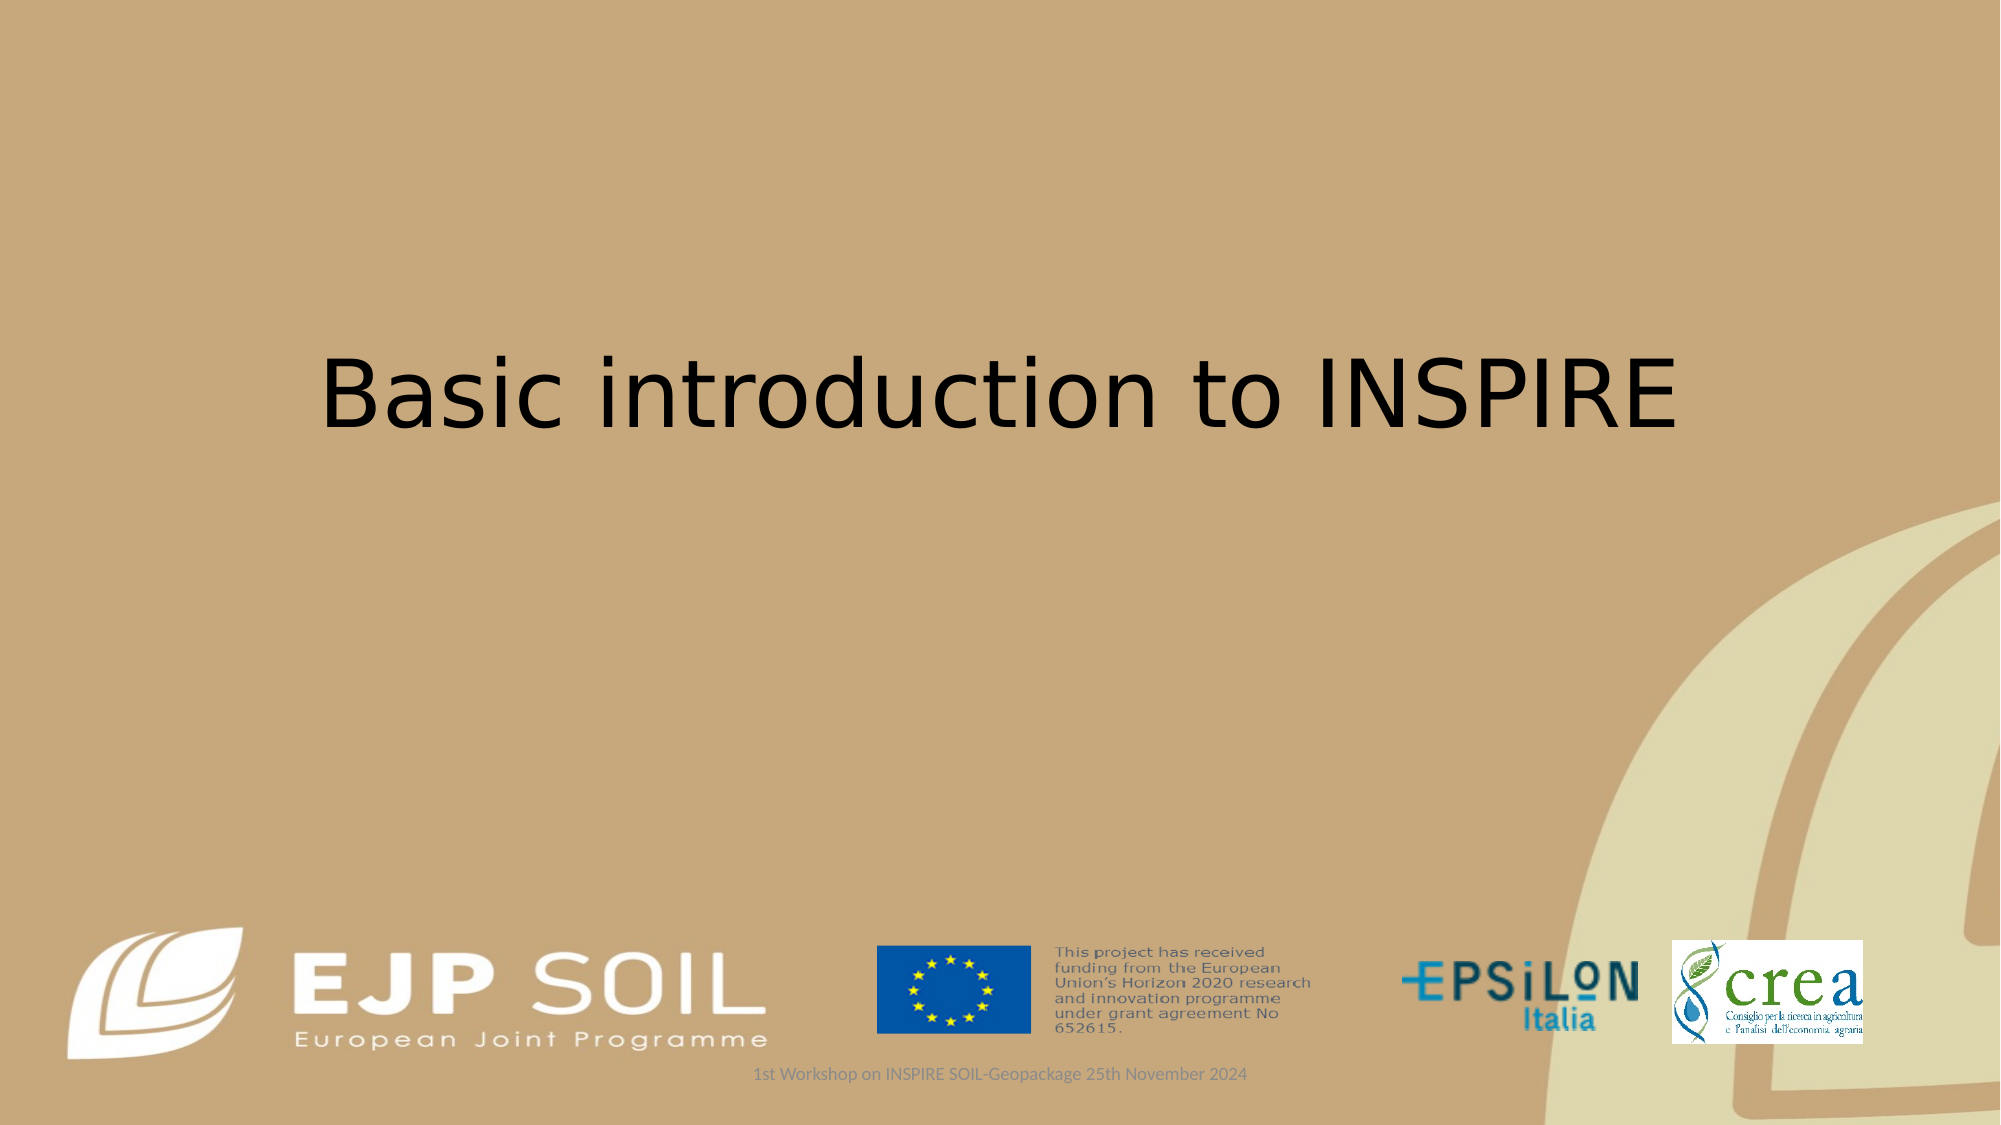

# Basic introduction to INSPIRE

1st Workshop on INSPIRE SOIL-Geopackage 25th November 2024